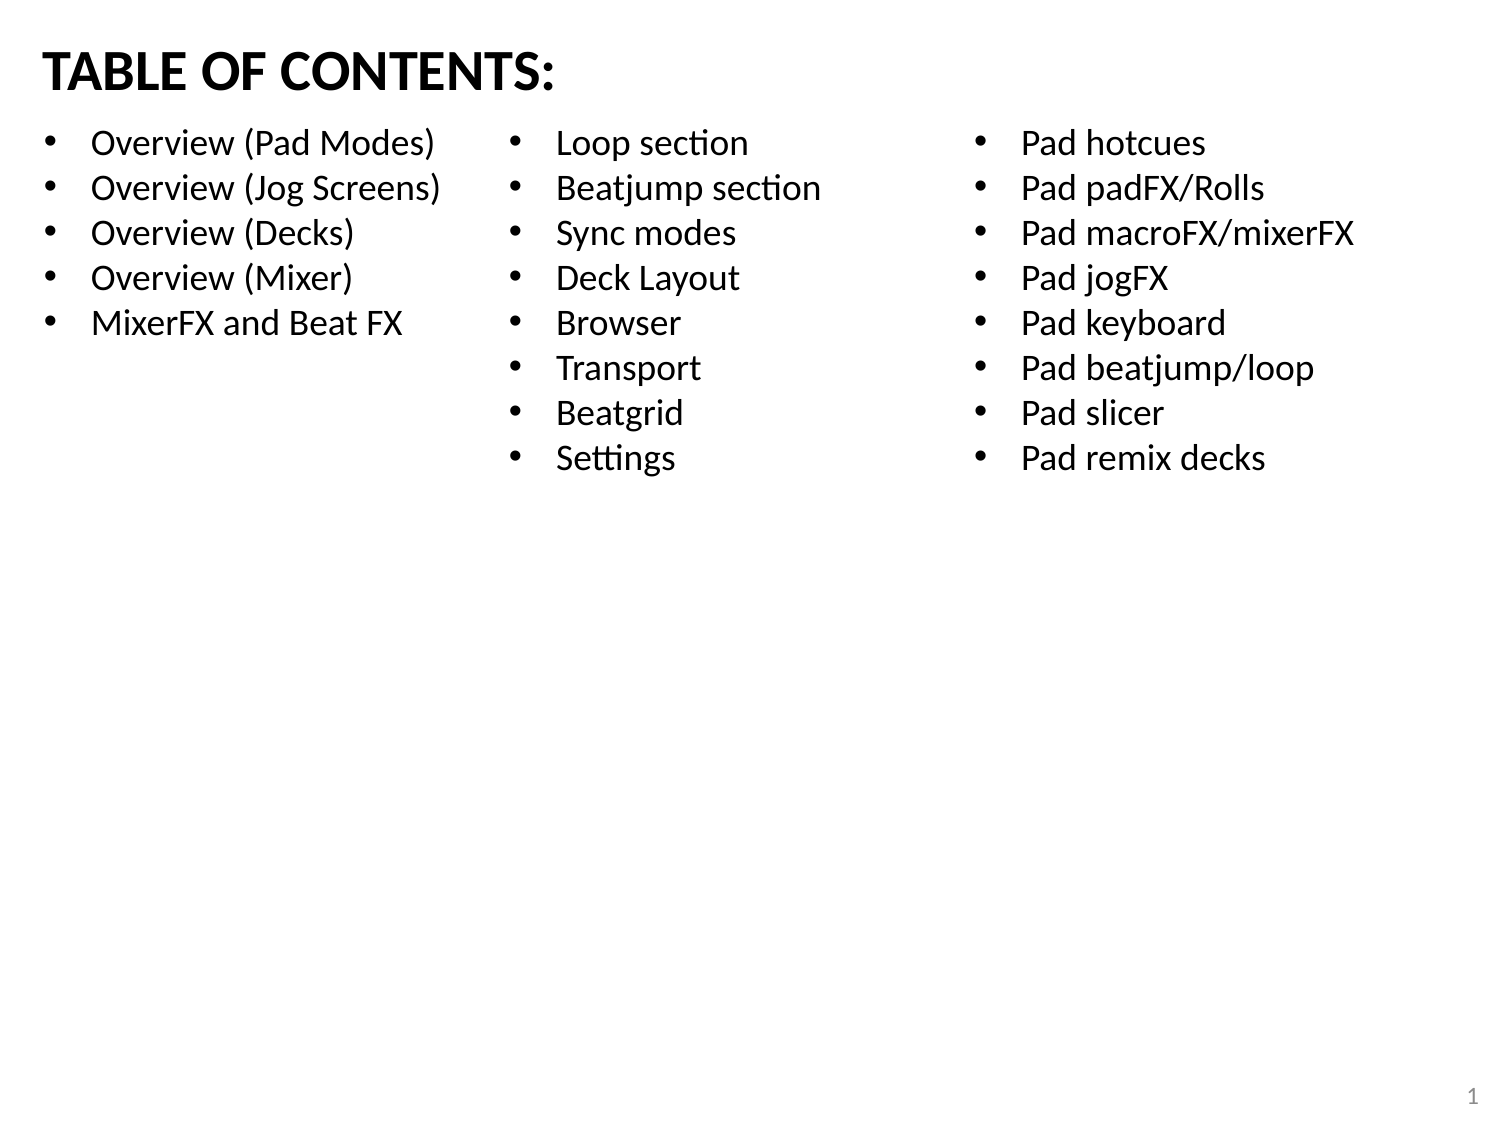

TABLE OF CONTENTS:
Overview (Pad Modes)
Overview (Jog Screens)
Overview (Decks)
Overview (Mixer)
MixerFX and Beat FX

Loop section
Beatjump section
Sync modes
Deck Layout
Browser
Transport
Beatgrid
Settings

Pad hotcues
Pad padFX/Rolls
Pad macroFX/mixerFX
Pad jogFX
Pad keyboard
Pad beatjump/loop
Pad slicer
Pad remix decks
1